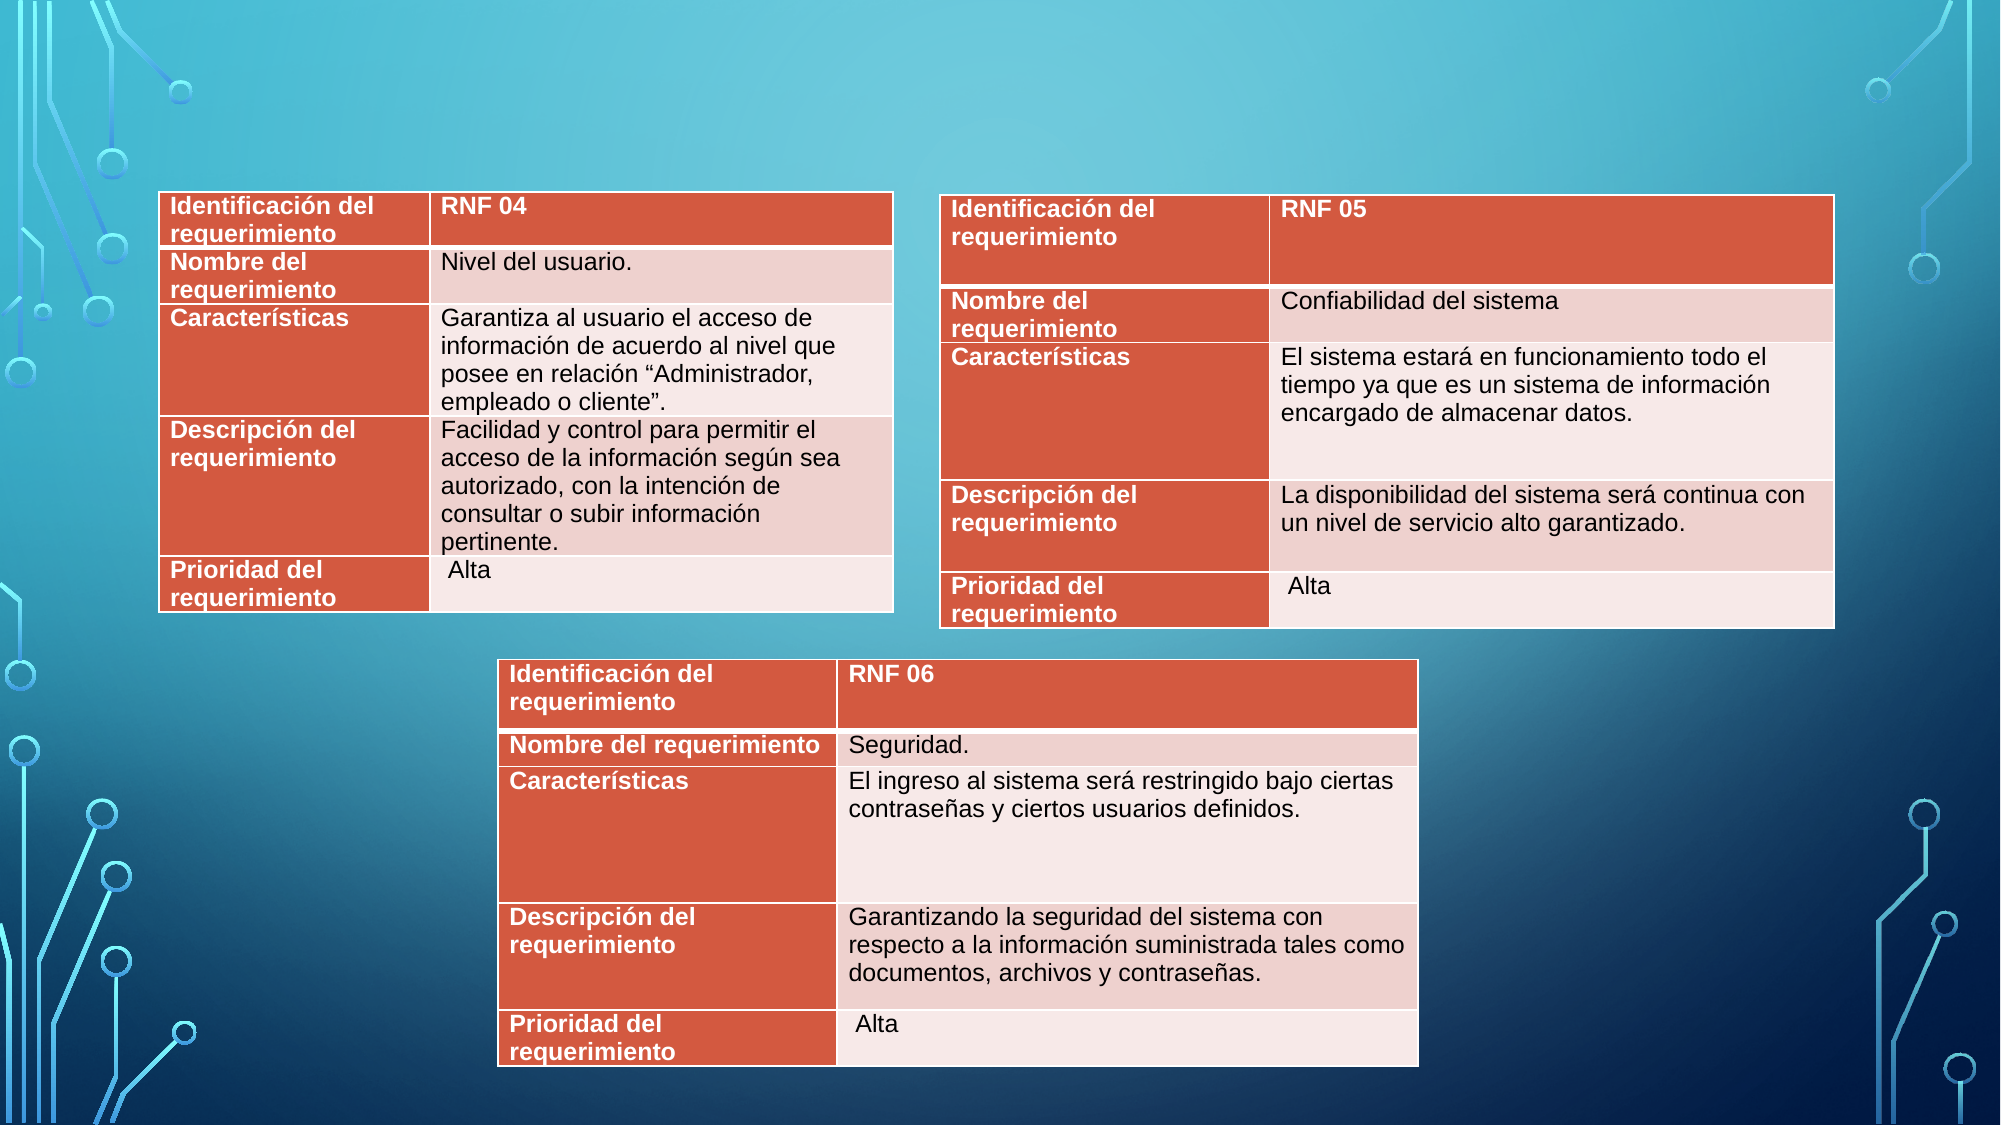

| Identificación del requerimiento | RNF 04 |
| --- | --- |
| Nombre del requerimiento | Nivel del usuario. |
| Características | Garantiza al usuario el acceso de información de acuerdo al nivel que posee en relación “Administrador, empleado o cliente”. |
| Descripción del requerimiento | Facilidad y control para permitir el acceso de la información según sea autorizado, con la intención de consultar o subir información pertinente. |
| Prioridad del requerimiento | Alta |
| Identificación del requerimiento | RNF 05 |
| --- | --- |
| Nombre del requerimiento | Confiabilidad del sistema |
| Características | El sistema estará en funcionamiento todo el tiempo ya que es un sistema de información encargado de almacenar datos. |
| Descripción del requerimiento | La disponibilidad del sistema será continua con un nivel de servicio alto garantizado. |
| Prioridad del requerimiento | Alta |
| Identificación del requerimiento | RNF 06 |
| --- | --- |
| Nombre del requerimiento | Seguridad. |
| Características | El ingreso al sistema será restringido bajo ciertas contraseñas y ciertos usuarios definidos. |
| Descripción del requerimiento | Garantizando la seguridad del sistema con respecto a la información suministrada tales como documentos, archivos y contraseñas. |
| Prioridad del requerimiento | Alta |